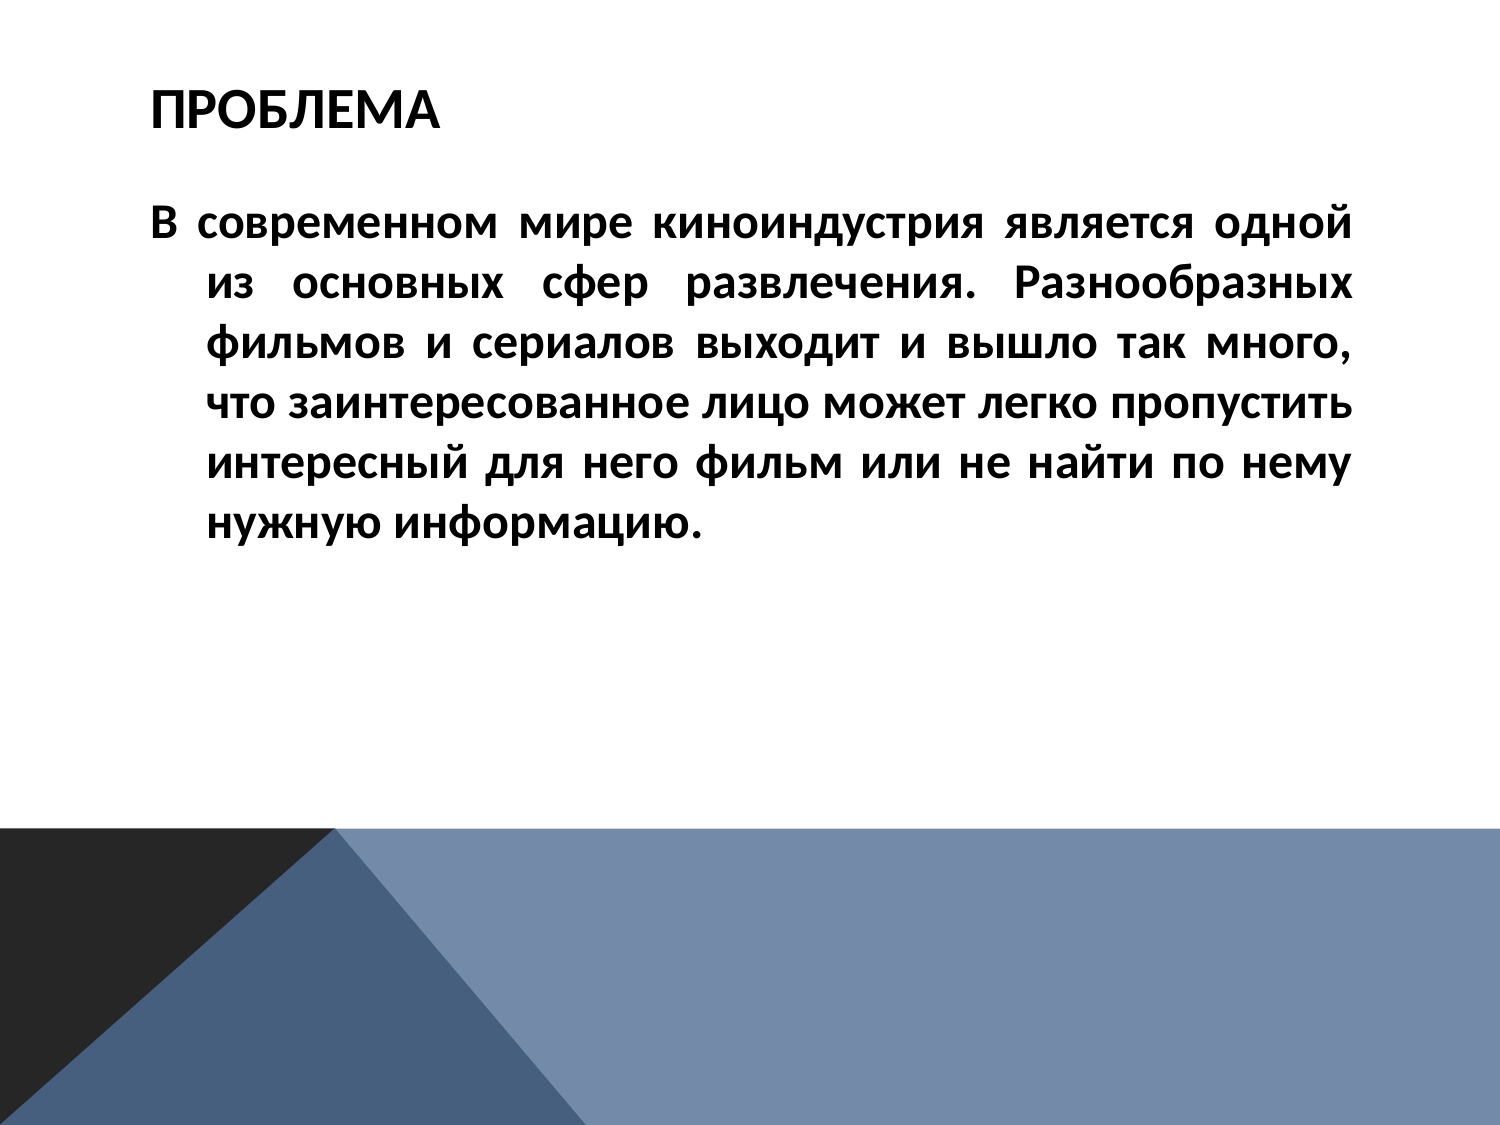

# Проблема
В современном мире киноиндустрия является одной из основных сфер развлечения. Разнообразных фильмов и сериалов выходит и вышло так много, что заинтересованное лицо может легко пропустить интересный для него фильм или не найти по нему нужную информацию.